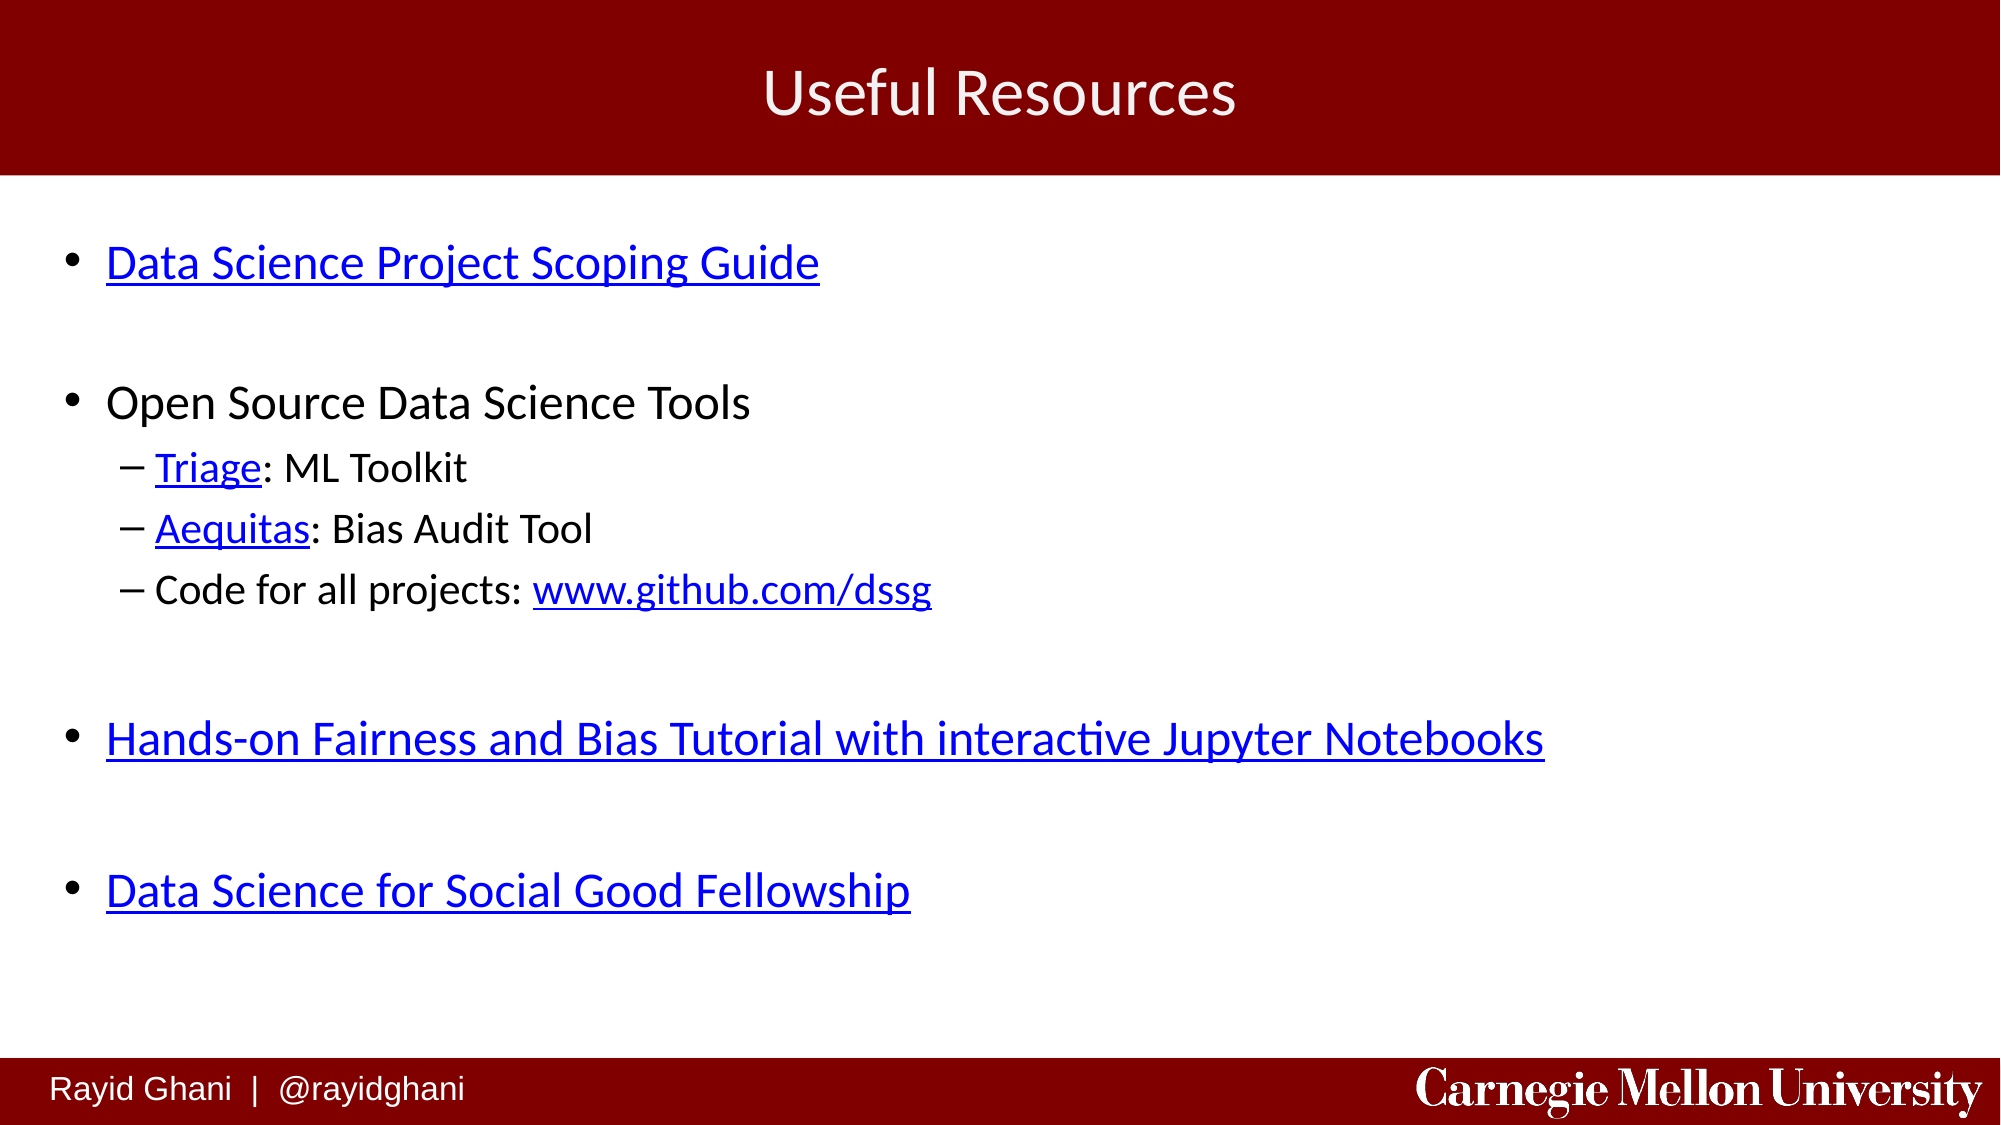

# Useful Resources
Data Science Project Scoping Guide

Open Source Data Science Tools
Triage: ML Toolkit
Aequitas: Bias Audit Tool
Code for all projects: www.github.com/dssg

Hands-on Fairness and Bias Tutorial with interactive Jupyter Notebooks

Data Science for Social Good Fellowship